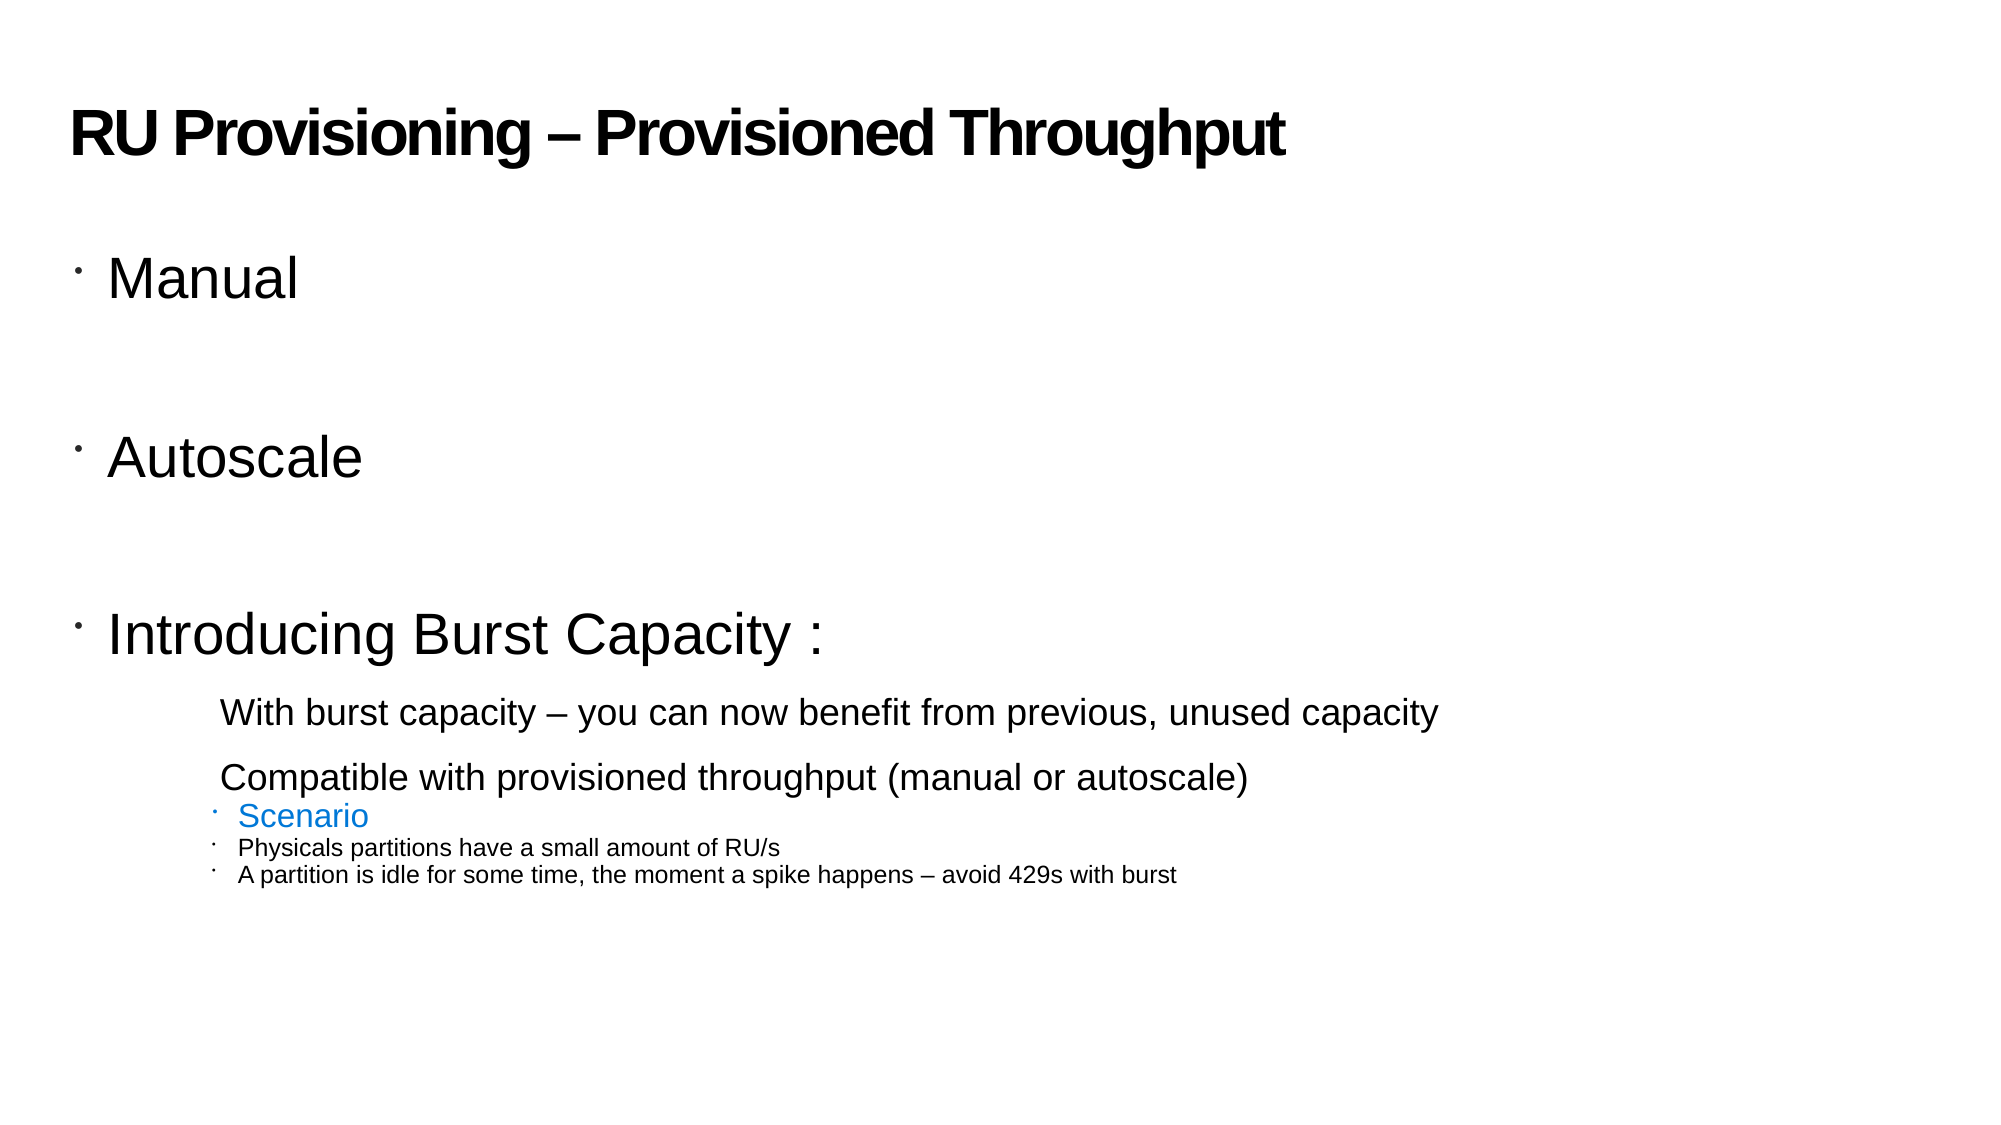

# RU Provisioning – Provisioned Throughput
Manual

Autoscale

Introducing Burst Capacity :
	With burst capacity – you can now benefit from previous, unused capacity
	Compatible with provisioned throughput (manual or autoscale)
Scenario
Physicals partitions have a small amount of RU/s
A partition is idle for some time, the moment a spike happens – avoid 429s with burst